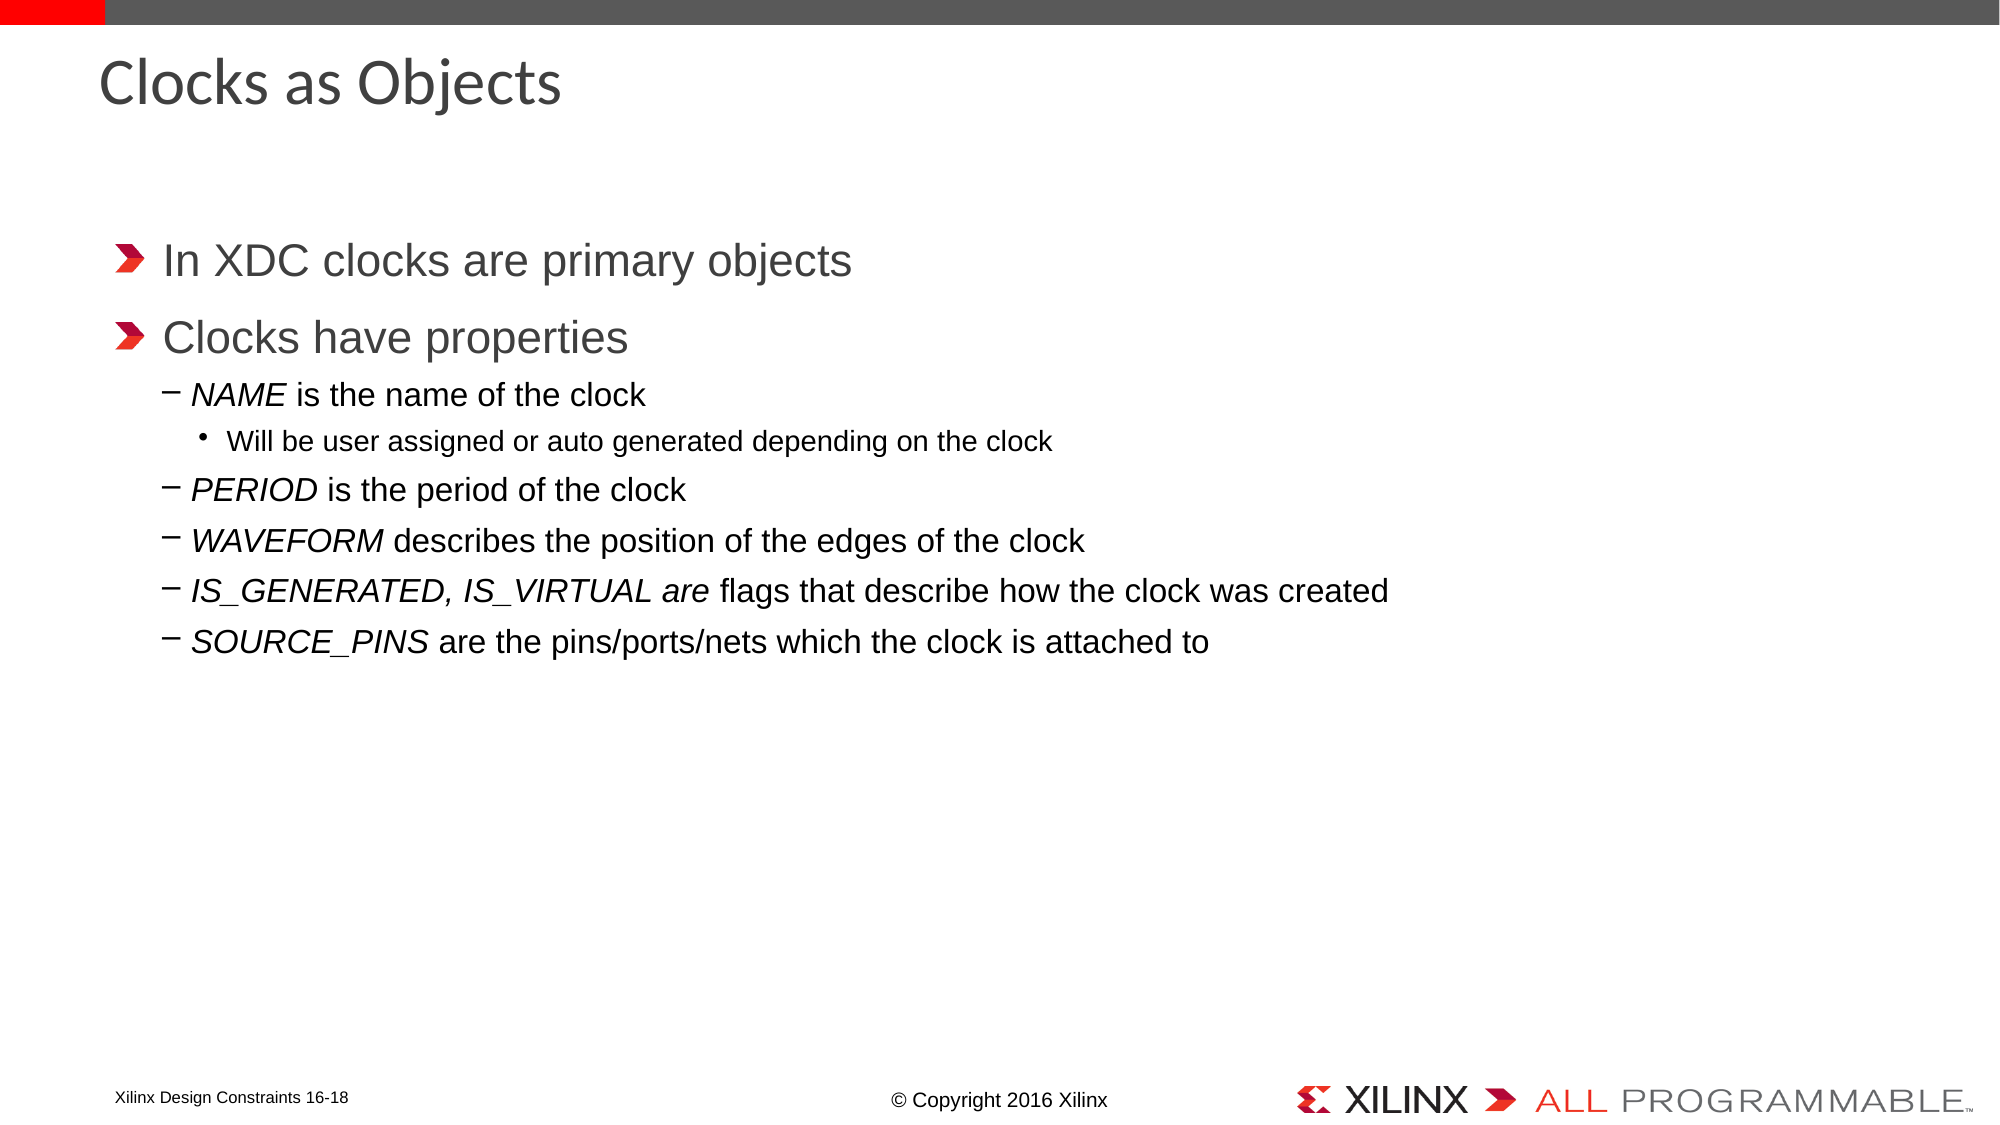

# Clocks as Objects
In XDC clocks are primary objects
Clocks have properties
NAME is the name of the clock
Will be user assigned or auto generated depending on the clock
PERIOD is the period of the clock
WAVEFORM describes the position of the edges of the clock
IS_GENERATED, IS_VIRTUAL are flags that describe how the clock was created
SOURCE_PINS are the pins/ports/nets which the clock is attached to

Xilinx Design Constraints 16-18
© Copyright 2016 Xilinx